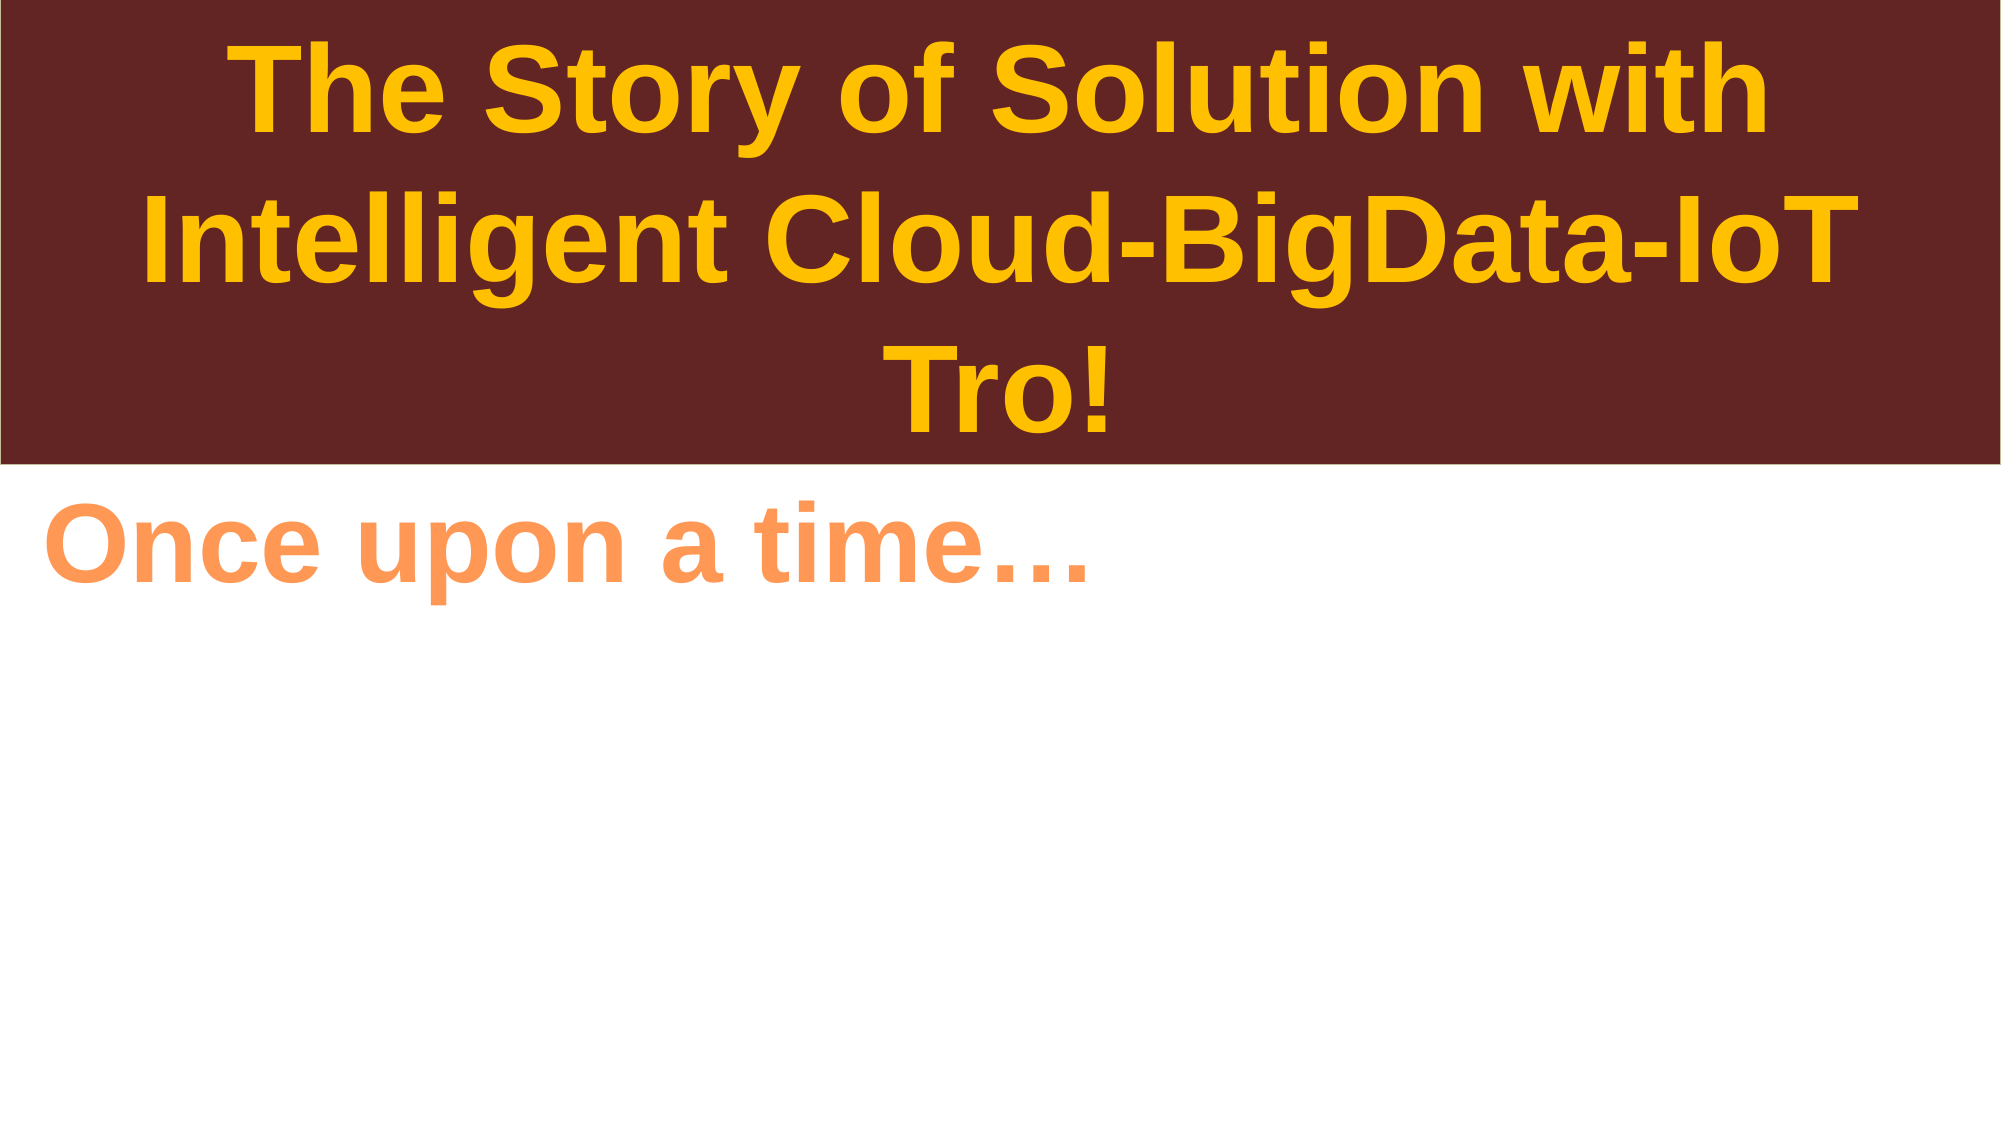

The Story of Solution with Intelligent Cloud-BigData-IoT Tro!
Once upon a time…